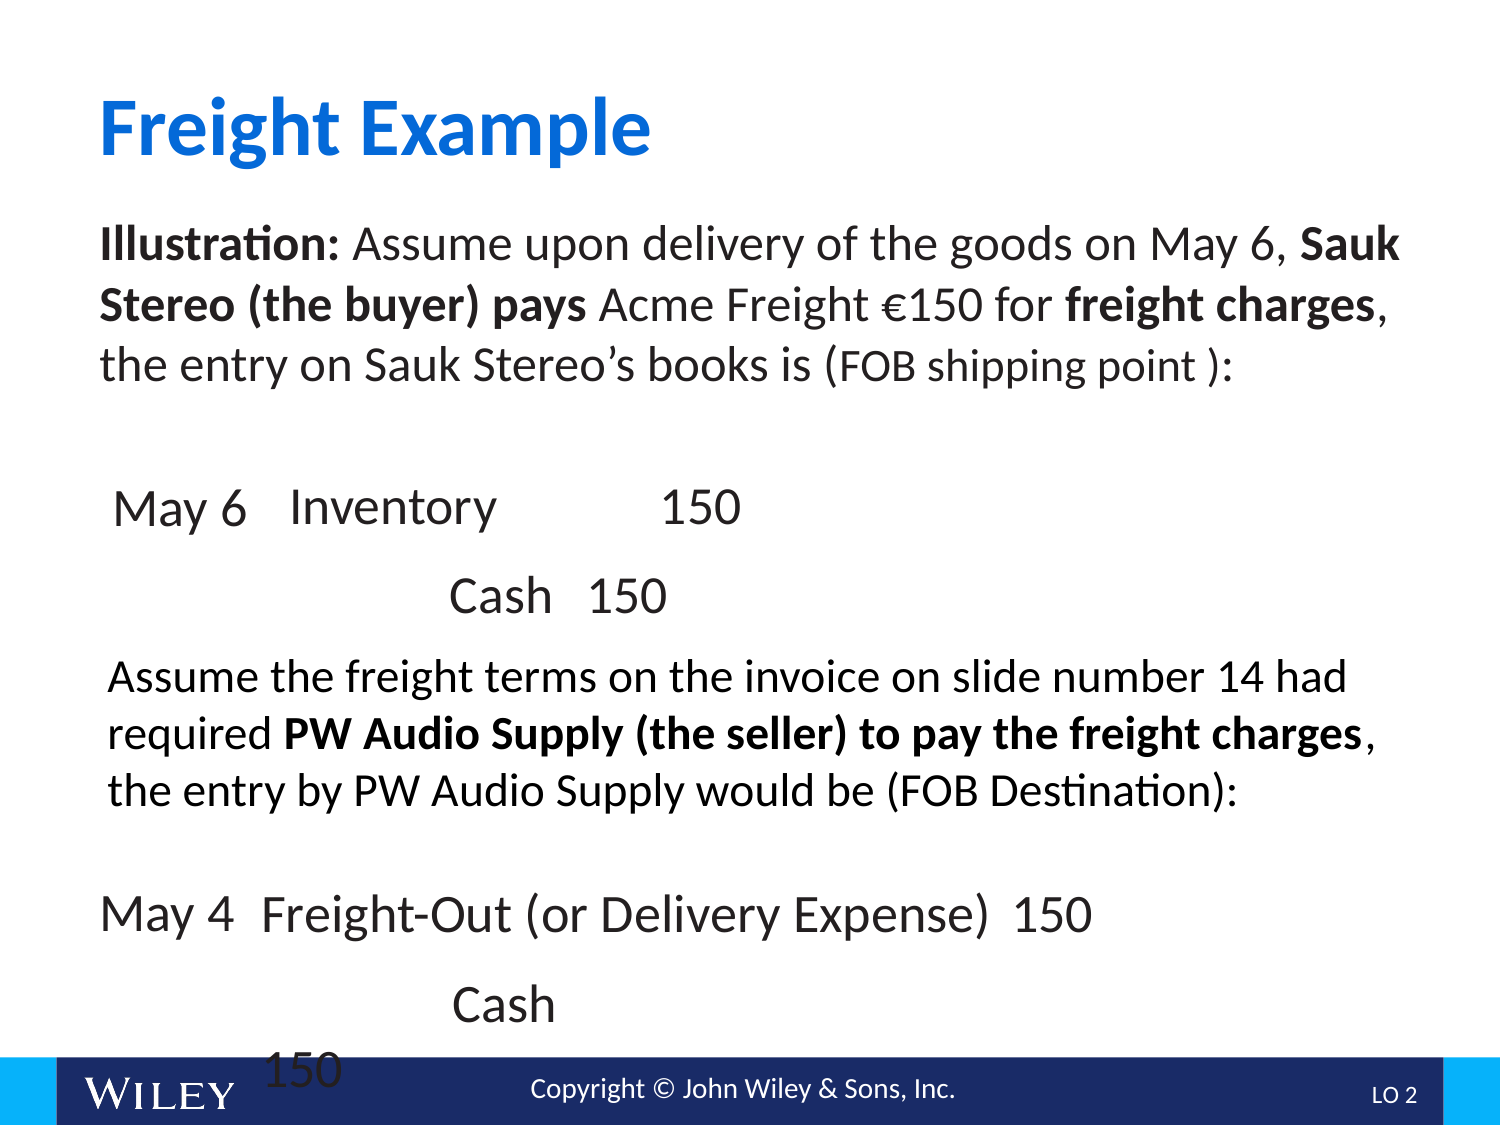

# Freight Example
Illustration: Assume upon delivery of the goods on May 6, Sauk Stereo (the buyer) pays Acme Freight €150 for freight charges, the entry on Sauk Stereo’s books is (FOB shipping point ):
Inventory					      150
Cash						150
May 6
Assume the freight terms on the invoice on slide number 14 had required PW Audio Supply (the seller) to pay the freight charges, the entry by PW Audio Supply would be (FOB Destination):
May 4
Freight-Out (or Delivery Expense)	150
Cash						  150
L O 2